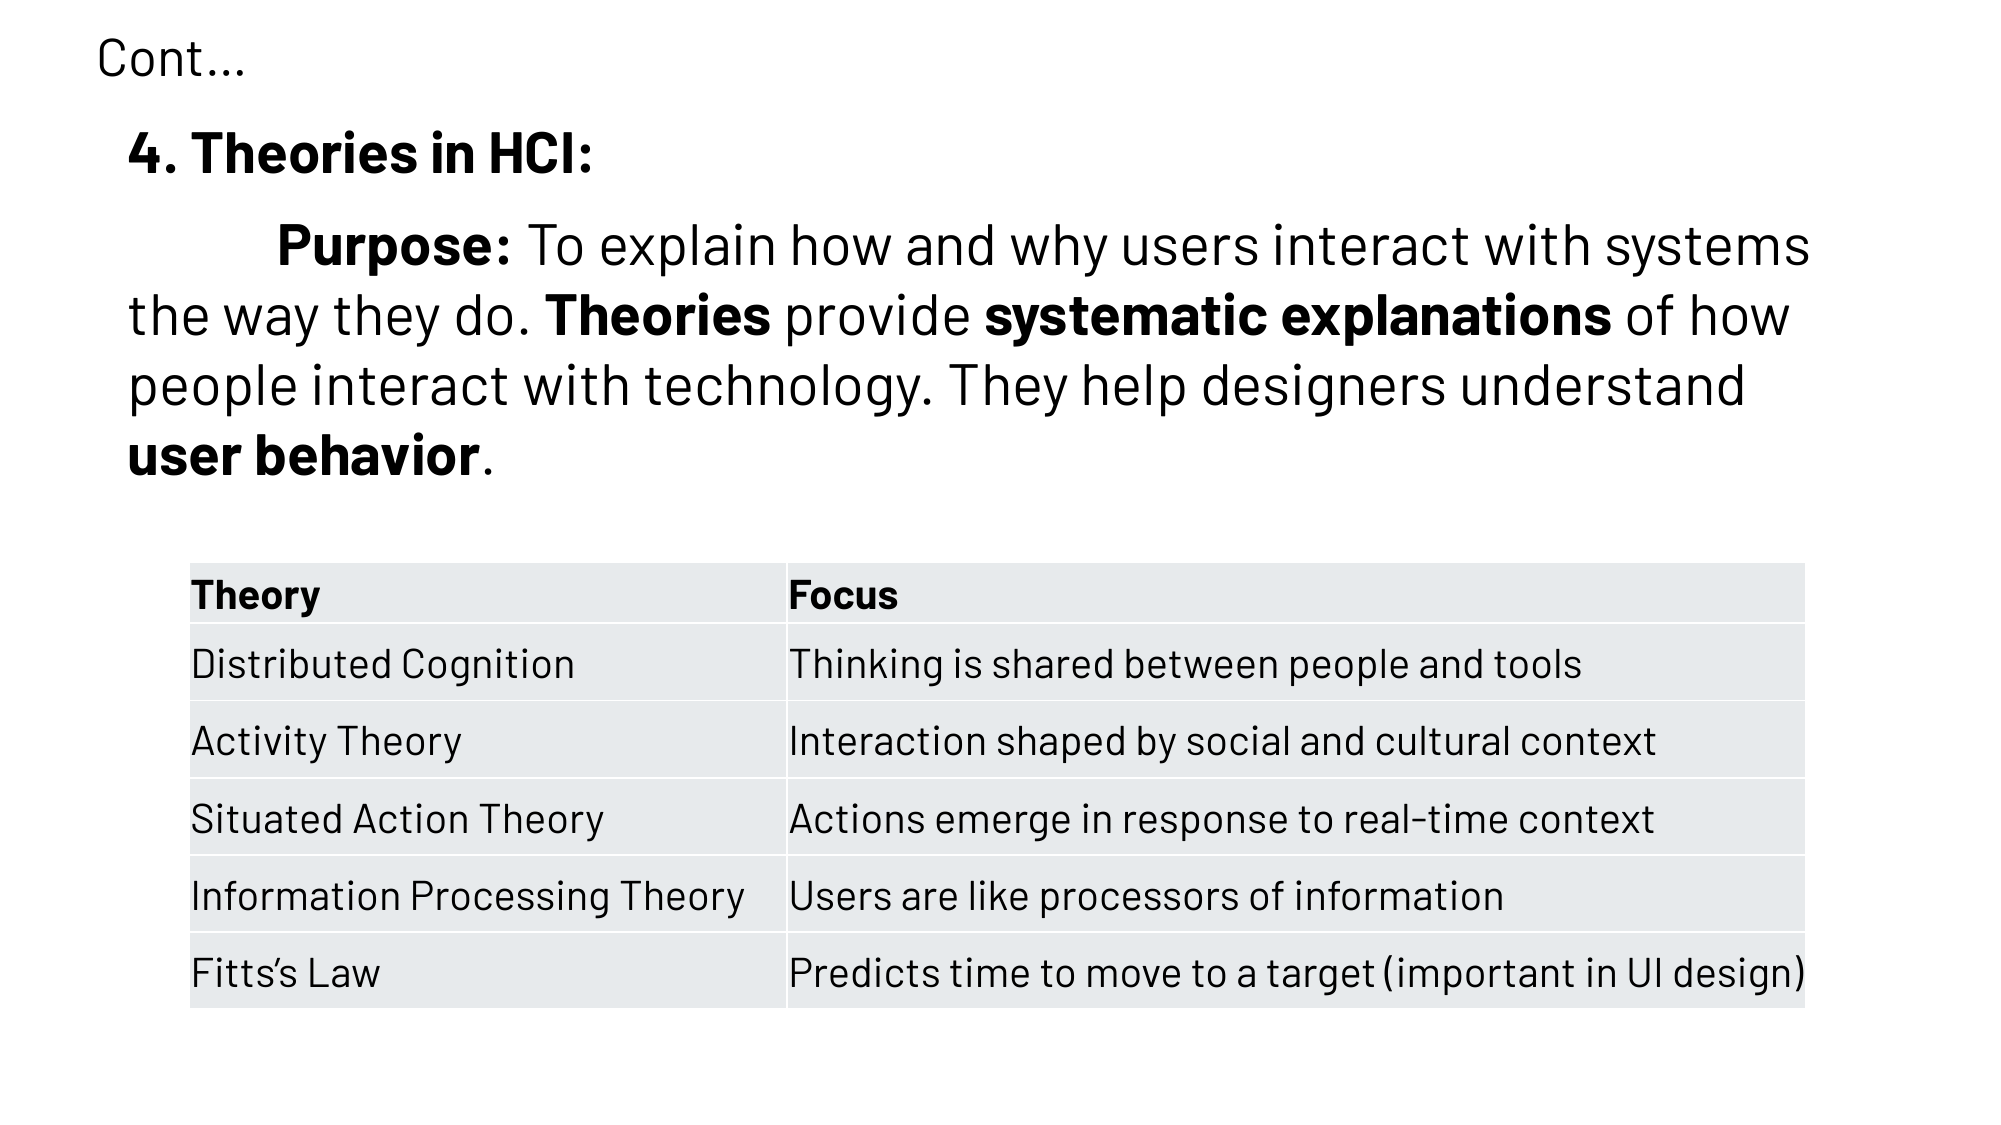

# Cont…
4. Theories in HCI:
	Purpose: To explain how and why users interact with systems the way they do. Theories provide systematic explanations of how people interact with technology. They help designers understand user behavior.

| Theory | Focus |
| --- | --- |
| Distributed Cognition | Thinking is shared between people and tools |
| Activity Theory | Interaction shaped by social and cultural context |
| Situated Action Theory | Actions emerge in response to real-time context |
| Information Processing Theory | Users are like processors of information |
| Fitts’s Law | Predicts time to move to a target (important in UI design) |